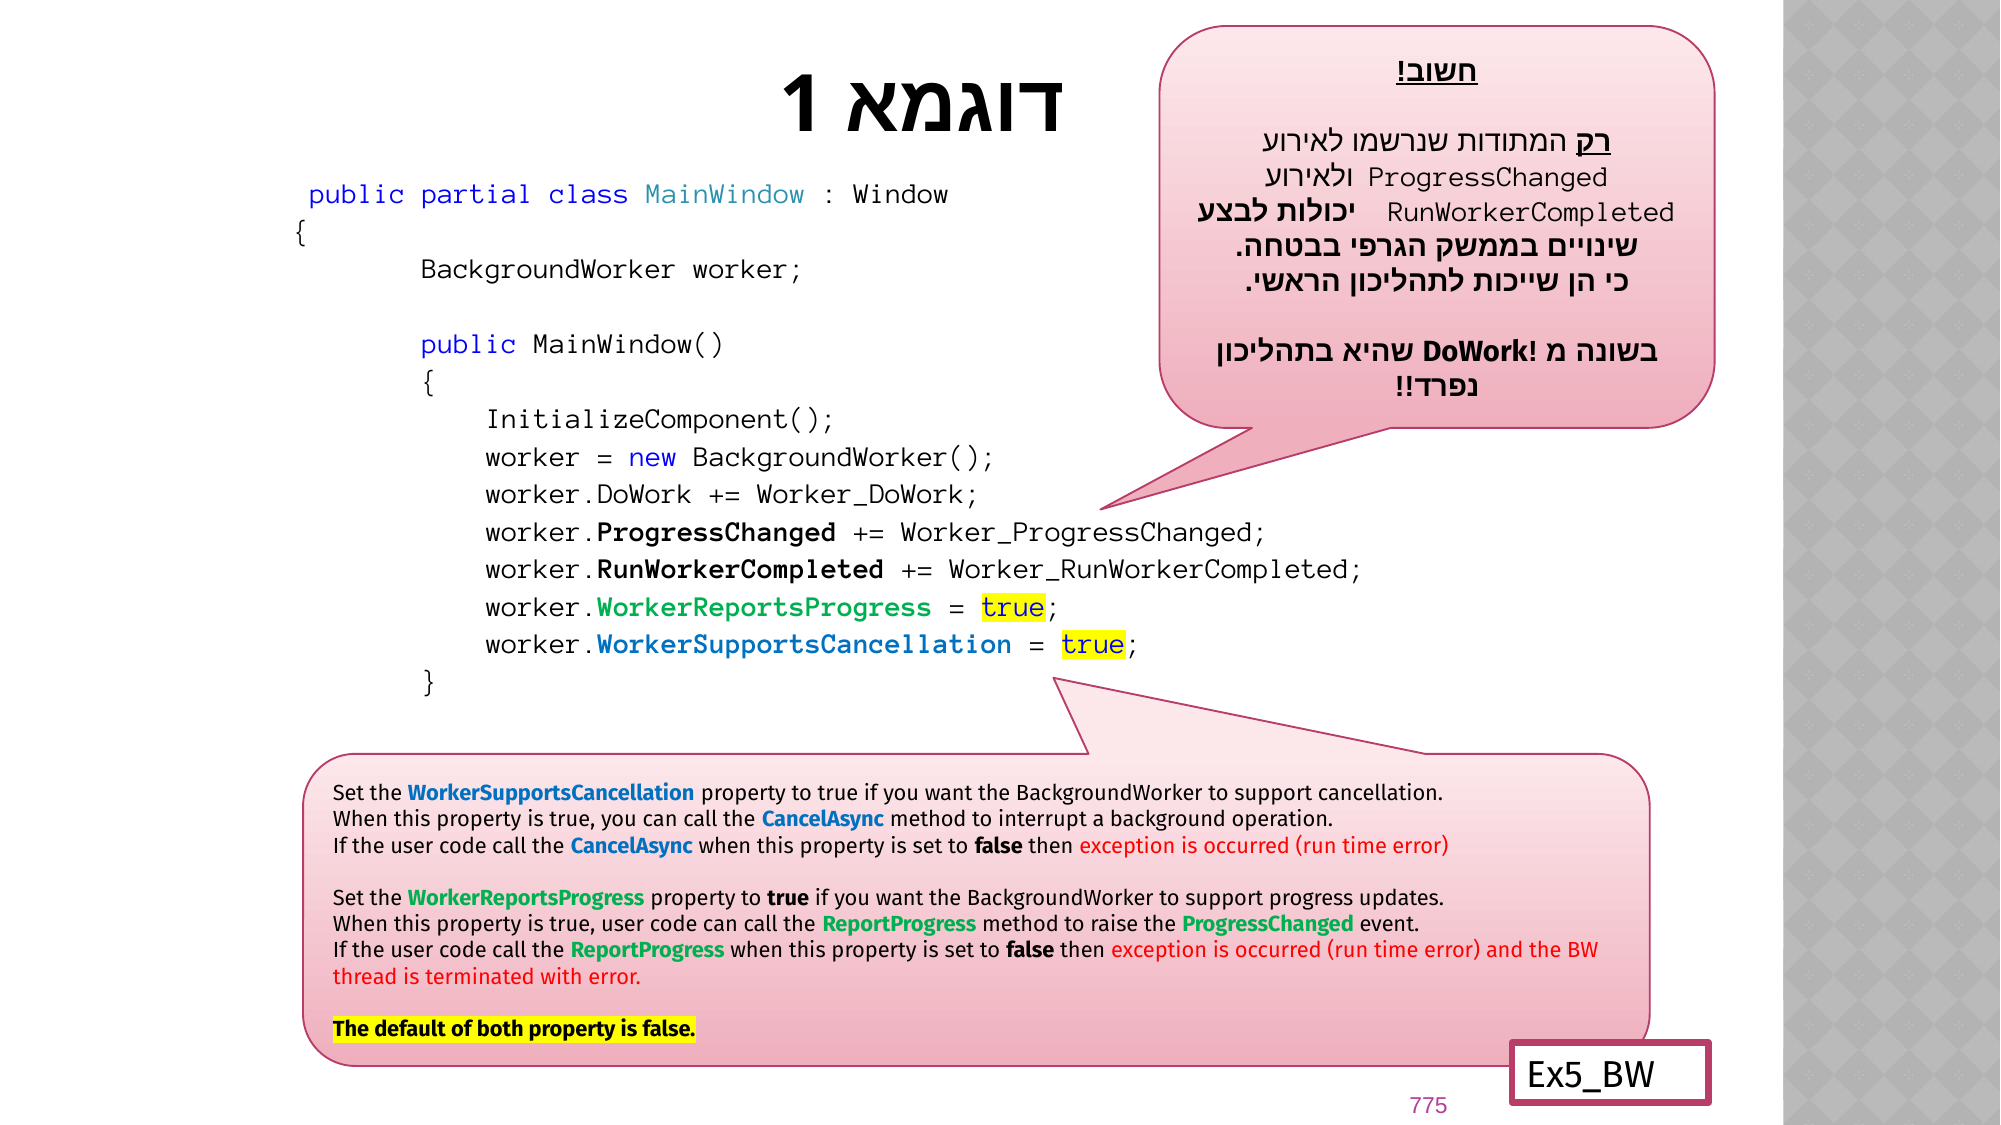

חשוב!

רק המתודות שנרשמו לאירוע ProgressChanged ולאירוע RunWorkerCompleted  יכולות לבצע שינויים בממשק הגרפי בבטחה.
כי הן שייכות לתהליכון הראשי.

בשונה מ !DoWork שהיא בתהליכון נפרד!!
# דוגמא 1
 public partial class MainWindow : Window
{
        BackgroundWorker worker;

        public MainWindow()
        {
            InitializeComponent();
            worker = new BackgroundWorker();
            worker.DoWork += Worker_DoWork;
            worker.ProgressChanged += Worker_ProgressChanged;
            worker.RunWorkerCompleted += Worker_RunWorkerCompleted;
            worker.WorkerReportsProgress = true;
            worker.WorkerSupportsCancellation = true;
        }

Set the WorkerSupportsCancellation property to true if you want the BackgroundWorker to support cancellation.
When this property is true, you can call the CancelAsync method to interrupt a background operation.
If the user code call the CancelAsync when this property is set to false then exception is occurred (run time error)

Set the WorkerReportsProgress property to true if you want the BackgroundWorker to support progress updates.
When this property is true, user code can call the ReportProgress method to raise the ProgressChanged event.
If the user code call the ReportProgress when this property is set to false then exception is occurred (run time error) and the BW thread is terminated with error.

The default of both property is false.

Ex5_BW
775